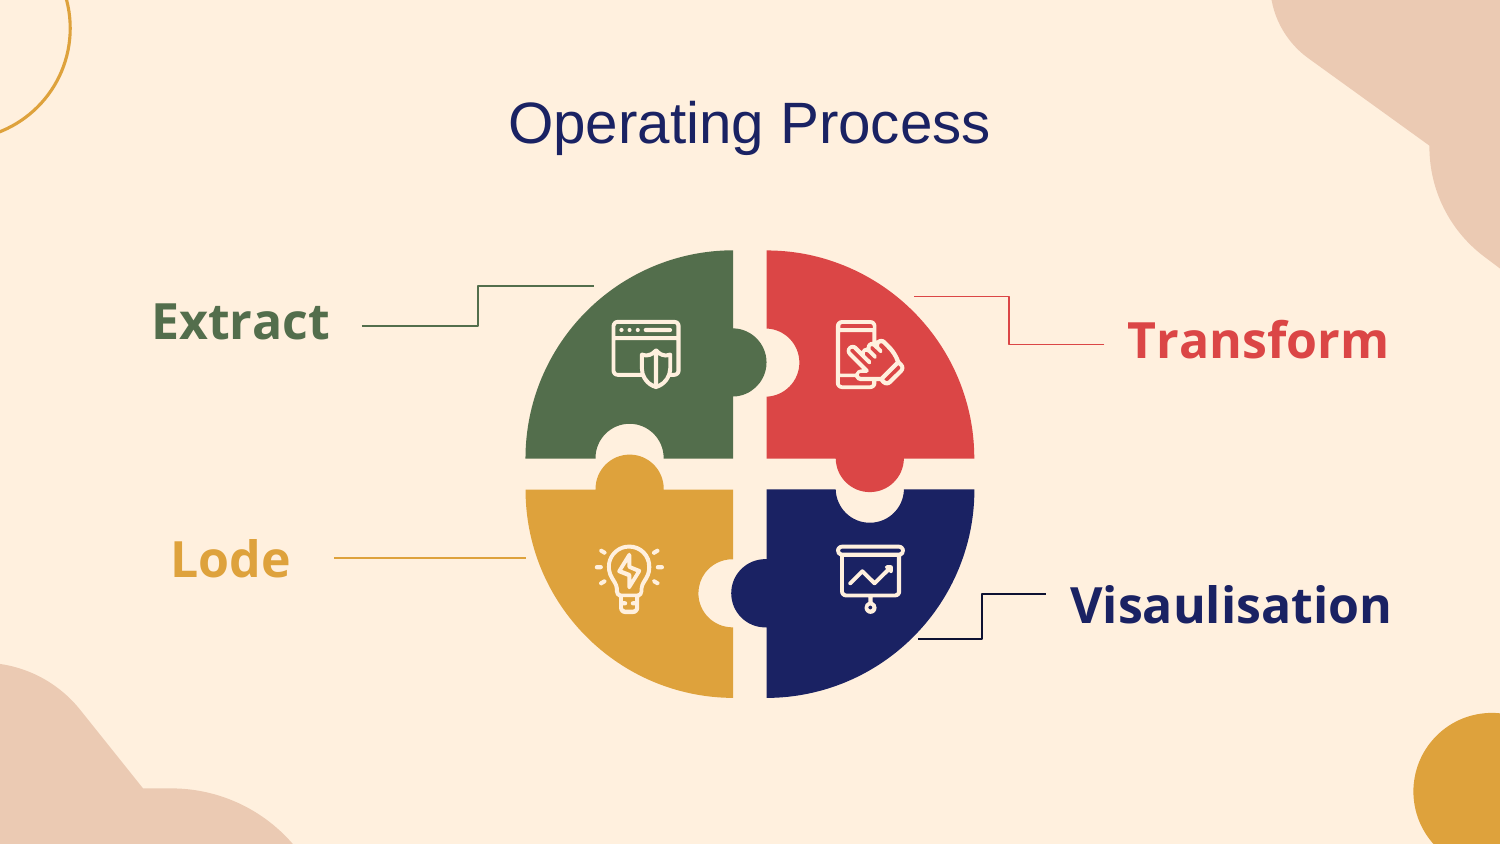

# Operating Process

Extract
Transform

Lode

Visaulisation